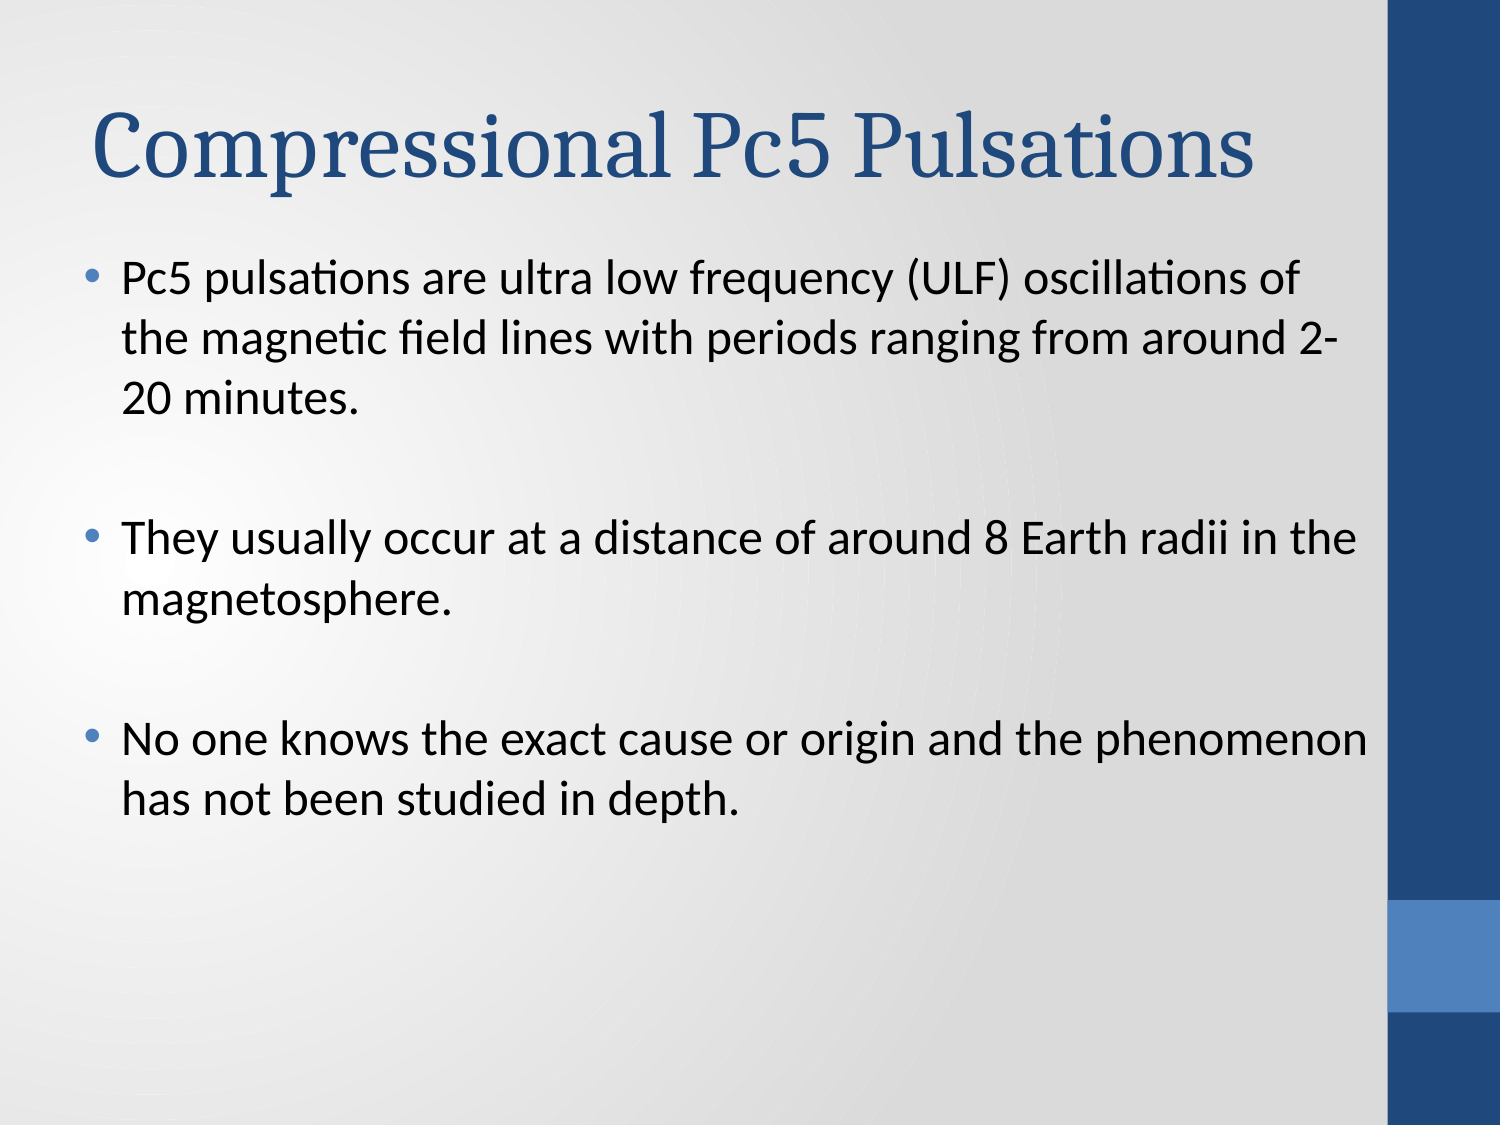

# Compressional Pc5 Pulsations
Pc5 pulsations are ultra low frequency (ULF) oscillations of the magnetic field lines with periods ranging from around 2-20 minutes.

They usually occur at a distance of around 8 Earth radii in the magnetosphere.

No one knows the exact cause or origin and the phenomenon has not been studied in depth.